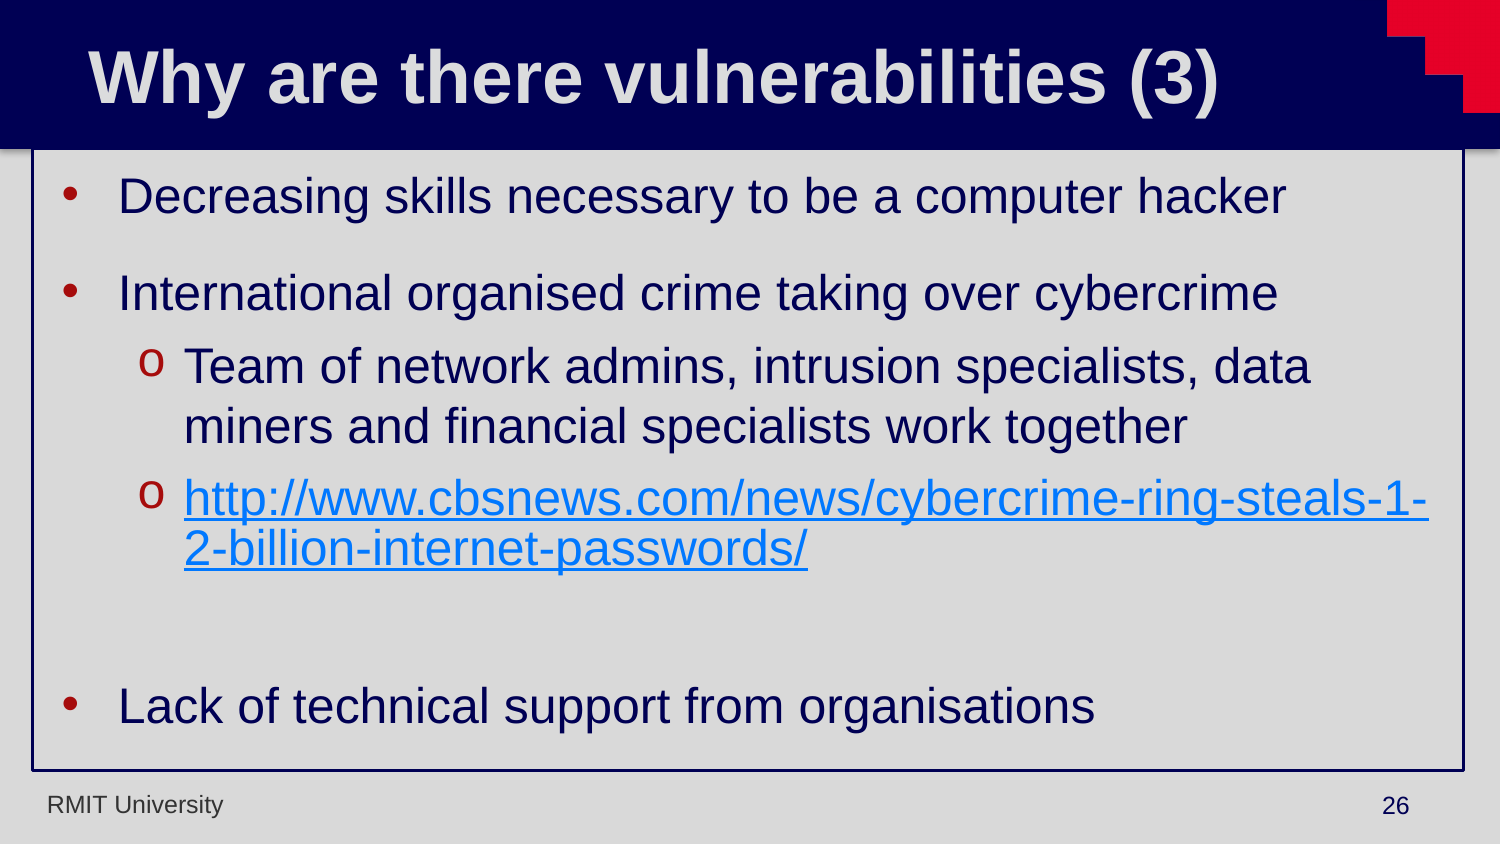

# Why are there vulnerabilities (3)
Decreasing skills necessary to be a computer hacker
International organised crime taking over cybercrime
Team of network admins, intrusion specialists, data miners and financial specialists work together
http://www.cbsnews.com/news/cybercrime-ring-steals-1-2-billion-internet-passwords/
Lack of technical support from organisations
26